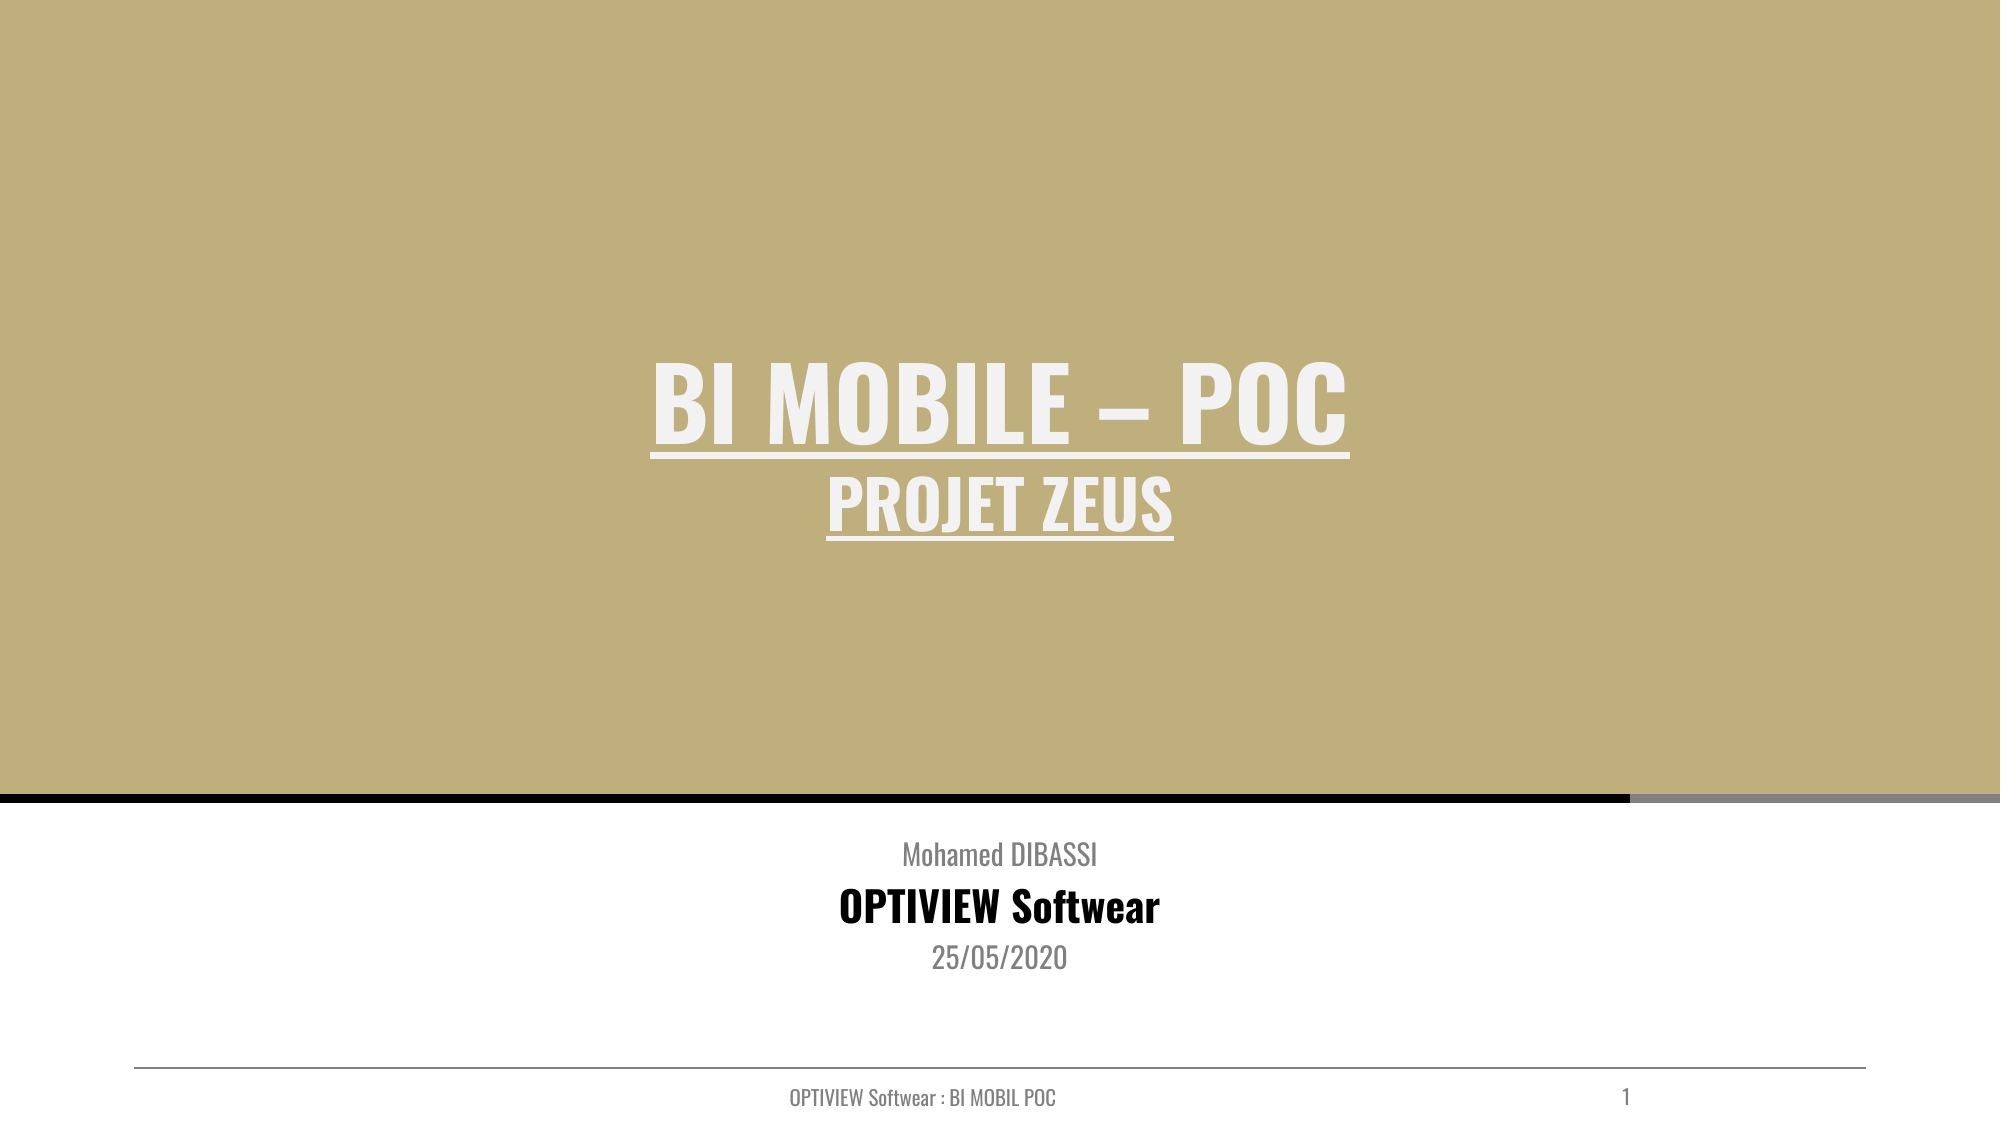

# BI MOBILE – POC Projet ZEUS
Mohamed DIBASSI
25/05/2020